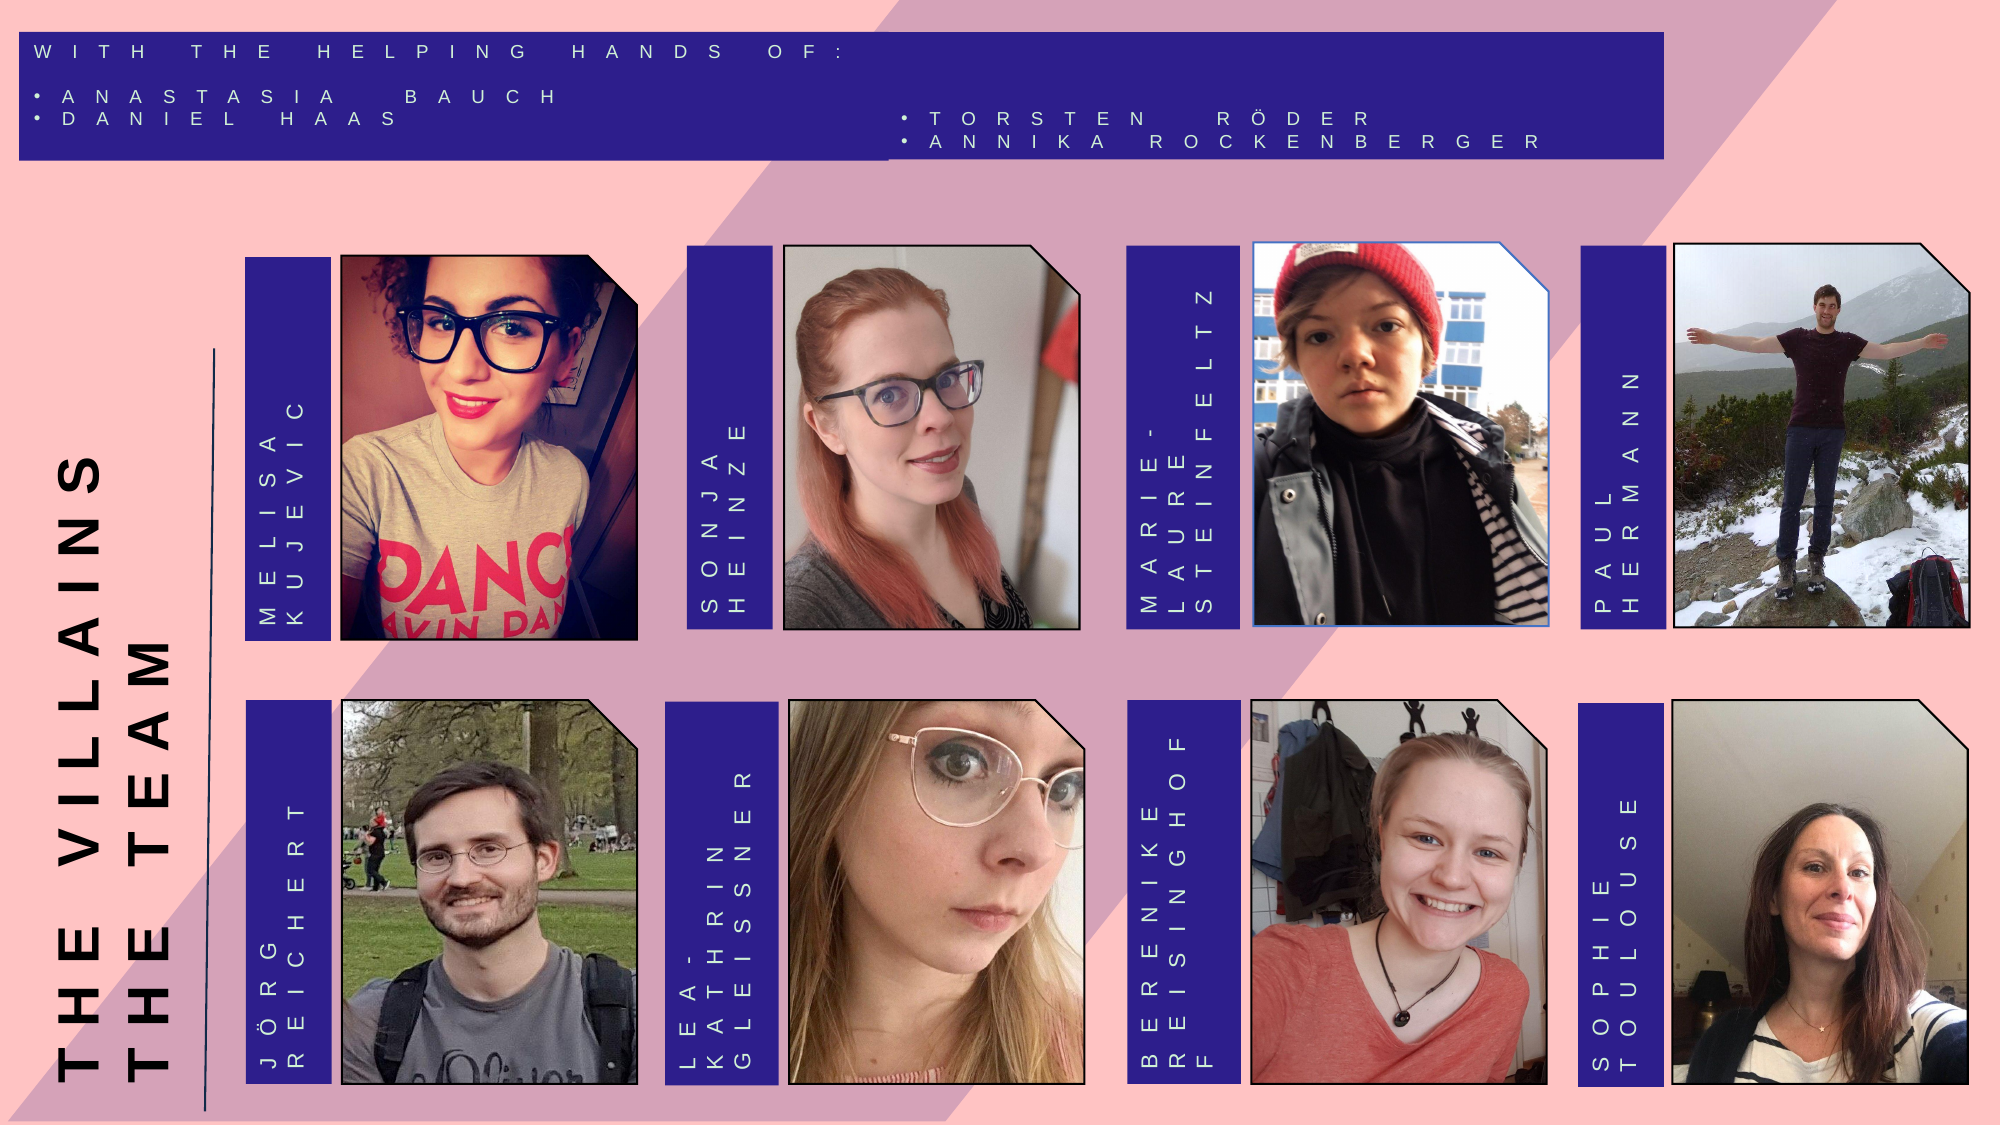

With the helping hands of:

Anastasia  Bauch
Daniel HaaS

Torsten  Röder
Annika Rockenberger

Sonja Heinze

Marie-Laure Steinfeltz
paul hermann

Melisa Kujevic
The VIllaINs
The team

Jörg reichert

Berenike Reisinghoff

Lea-Kathrin Gleissner
Sophie TOulouse